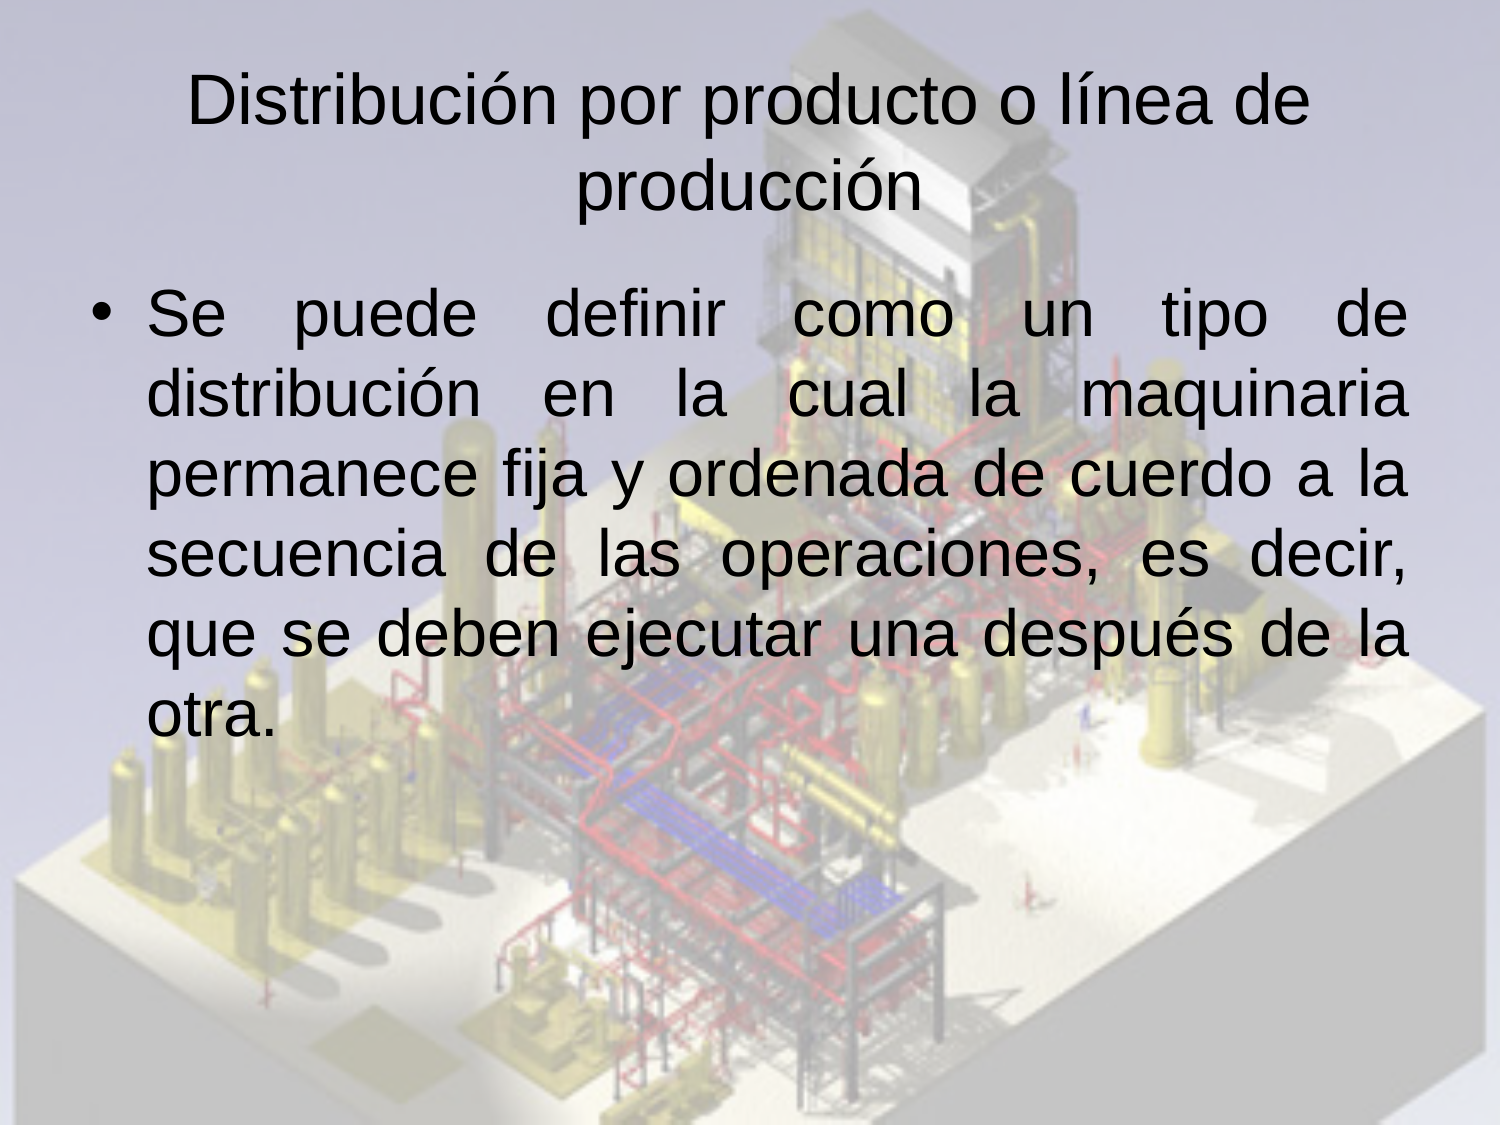

# Distribución por producto o línea de producción
Se puede definir como un tipo de distribución en la cual la maquinaria permanece fija y ordenada de cuerdo a la secuencia de las operaciones, es decir, que se deben ejecutar una después de la otra.